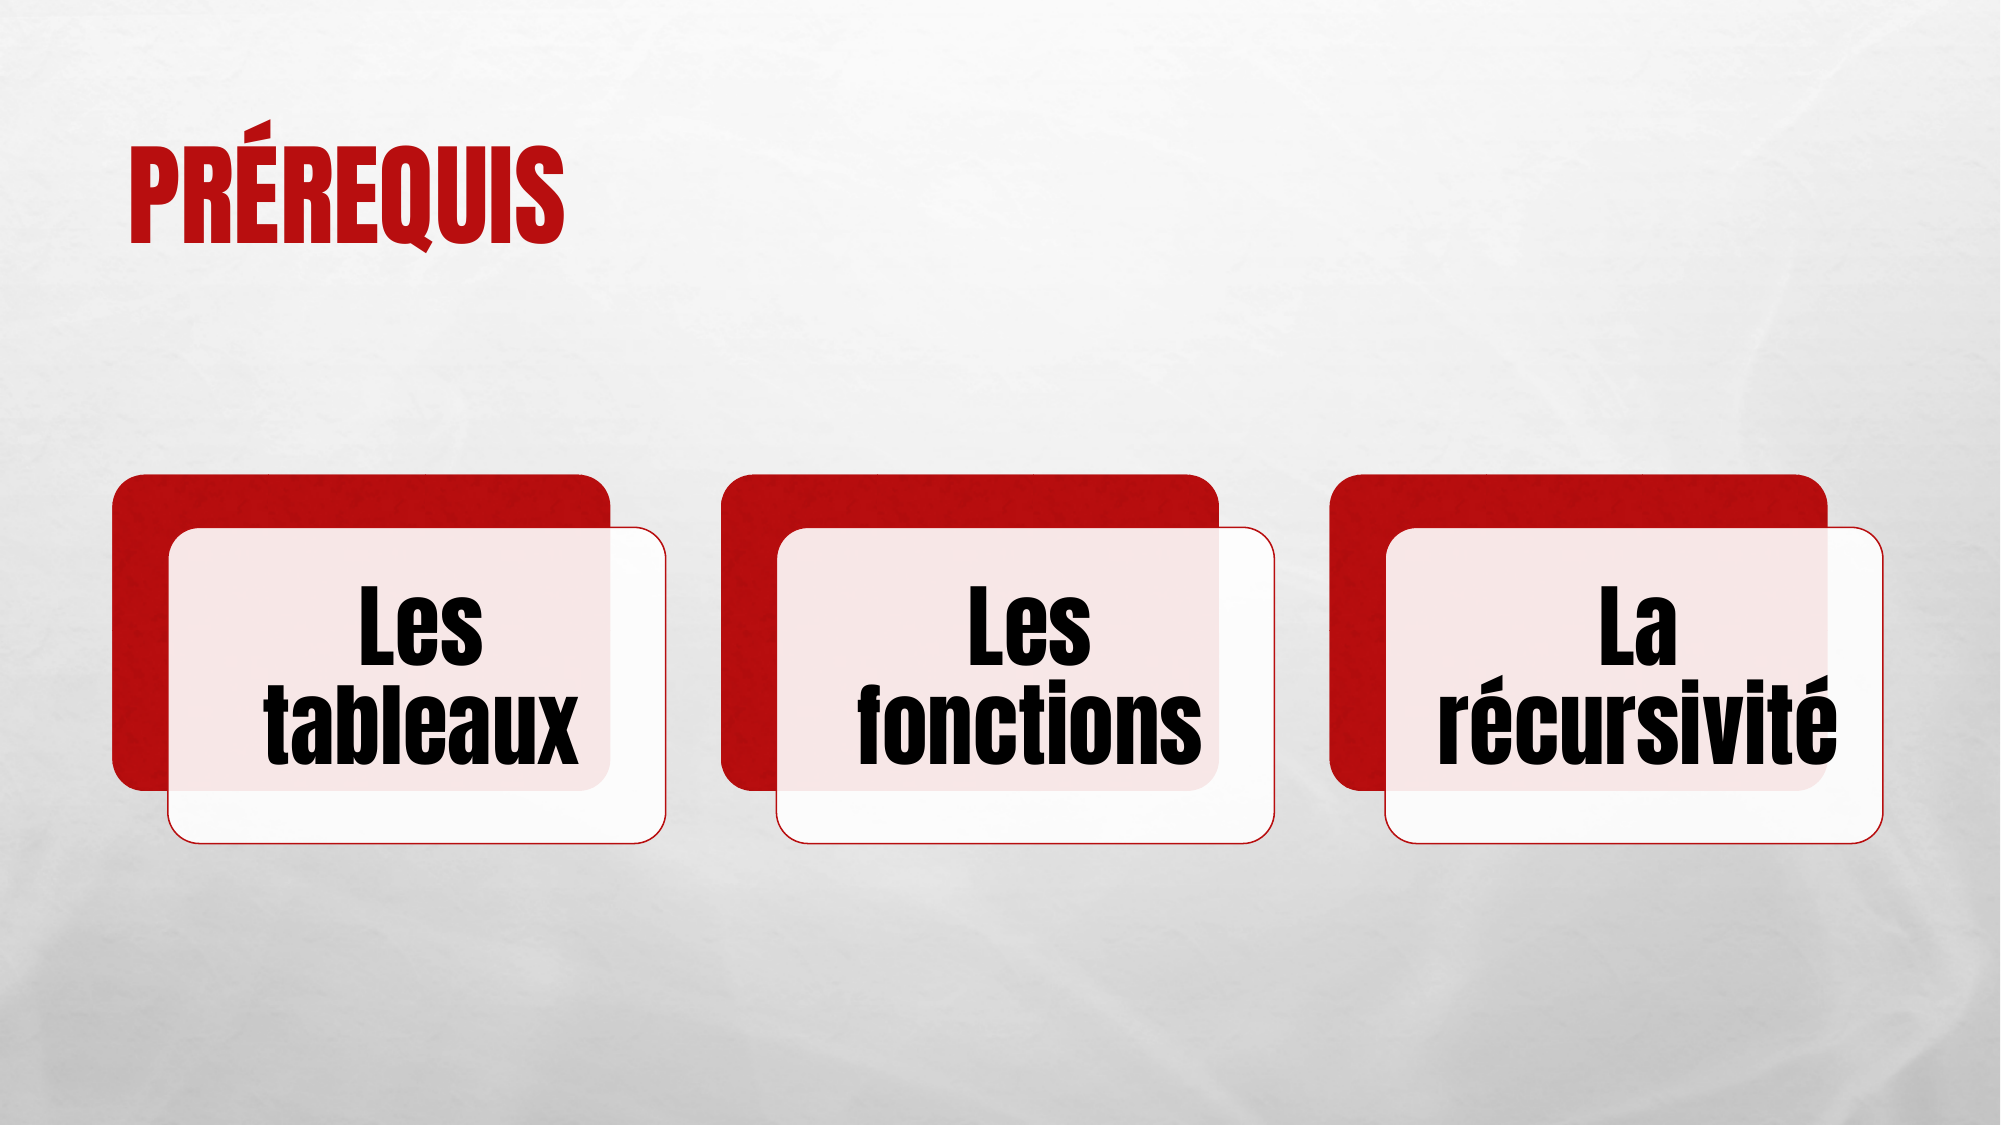

# Prérequis
Les tableaux
Les fonctions
La récursivité